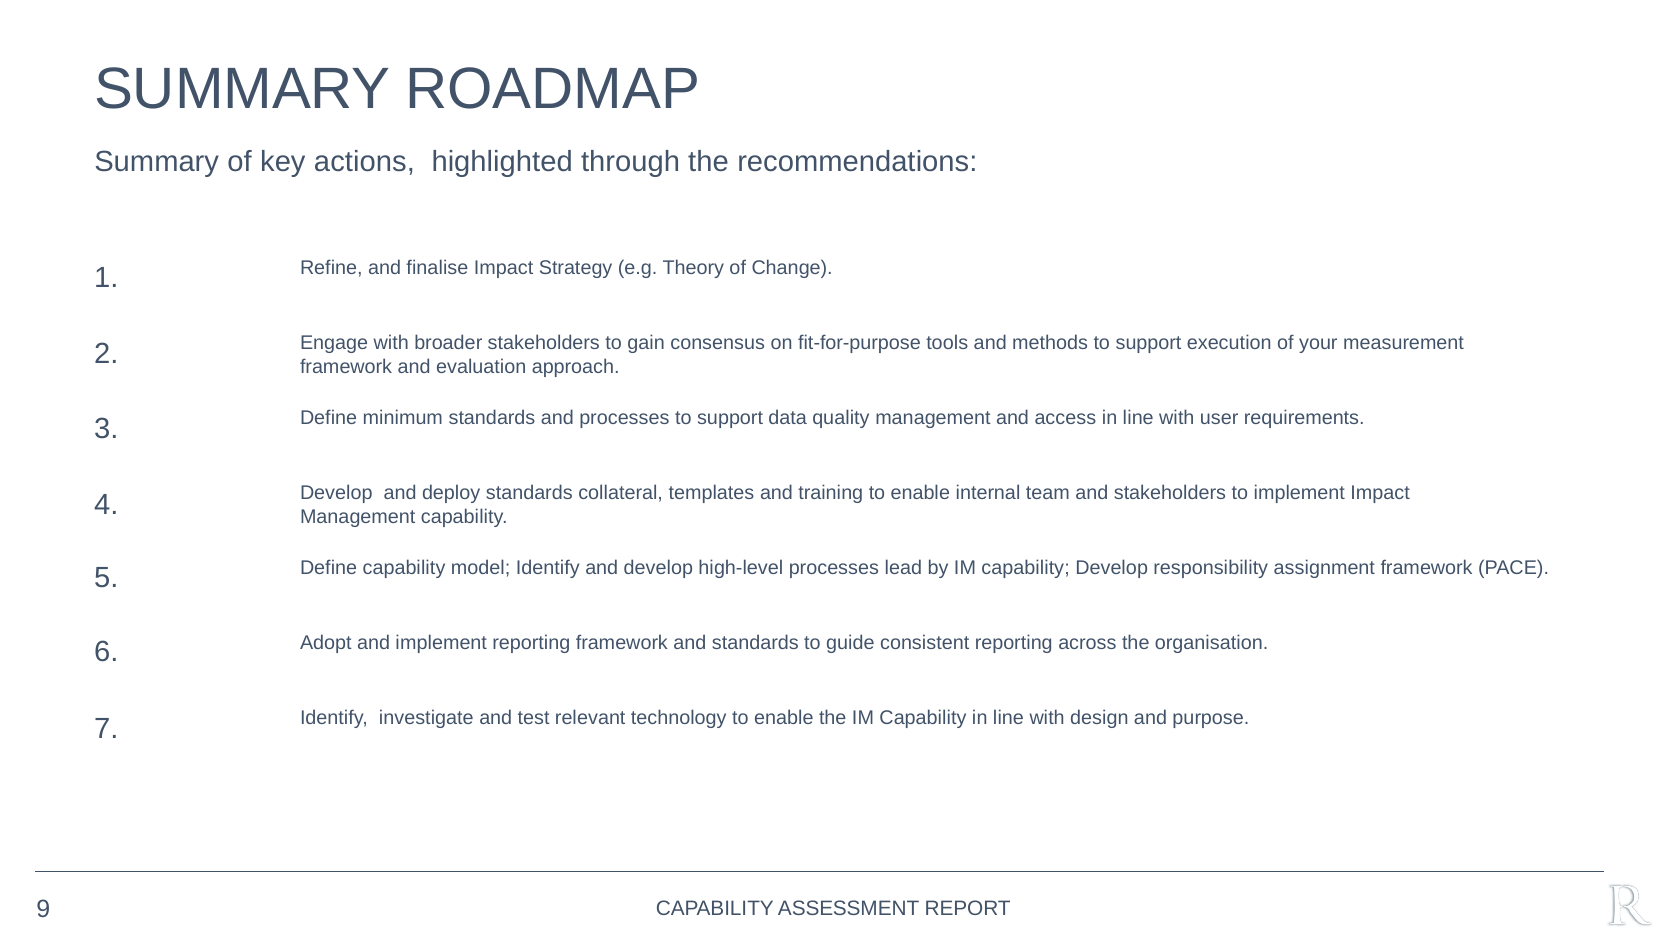

# SUMMARY Roadmap
Summary of key actions,  highlighted through the recommendations:
1.
2.
3.
4.
5.
6.
7.
Refine, and finalise Impact Strategy (e.g. Theory of Change).
Engage with broader stakeholders to gain consensus on fit-for-purpose tools and methods to support execution of your measurement
framework and evaluation approach.
Define minimum standards and processes to support data quality management and access in line with user requirements.
Develop  and deploy standards collateral, templates and training to enable internal team and stakeholders to implement Impact
Management capability.
Define capability model; Identify and develop high-level processes lead by IM capability; Develop responsibility assignment framework (PACE).
Adopt and implement reporting framework and standards to guide consistent reporting across the organisation.
Identify,  investigate and test relevant technology to enable the IM Capability in line with design and purpose.
9
Capability ASSESSMENT Report